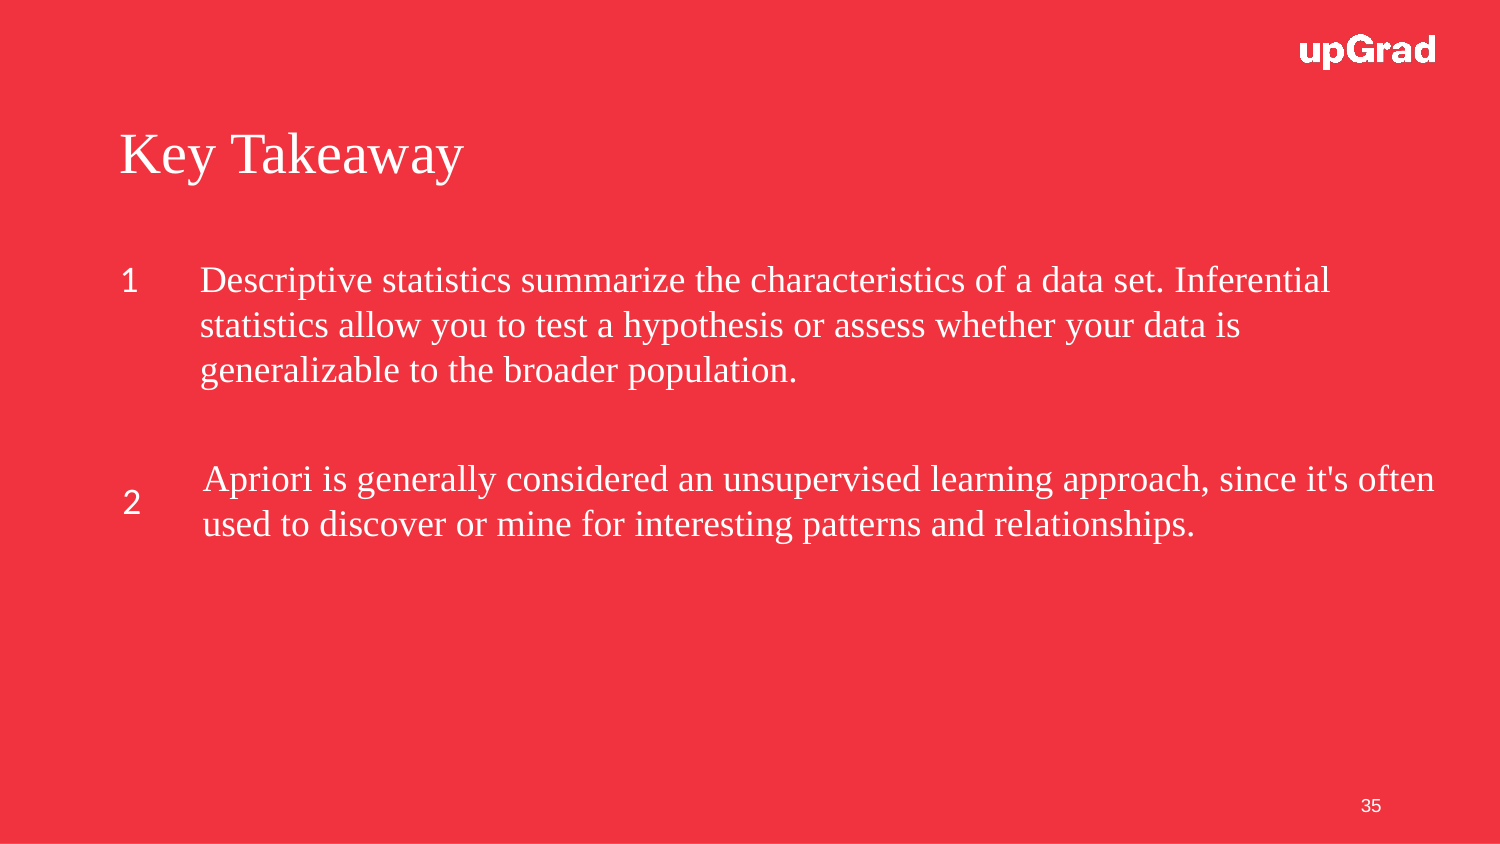

Key Takeaway
1
Descriptive statistics summarize the characteristics of a data set. Inferential statistics allow you to test a hypothesis or assess whether your data is generalizable to the broader population.

Apriori is generally considered an unsupervised learning approach, since it's often used to discover or mine for interesting patterns and relationships.
2
35